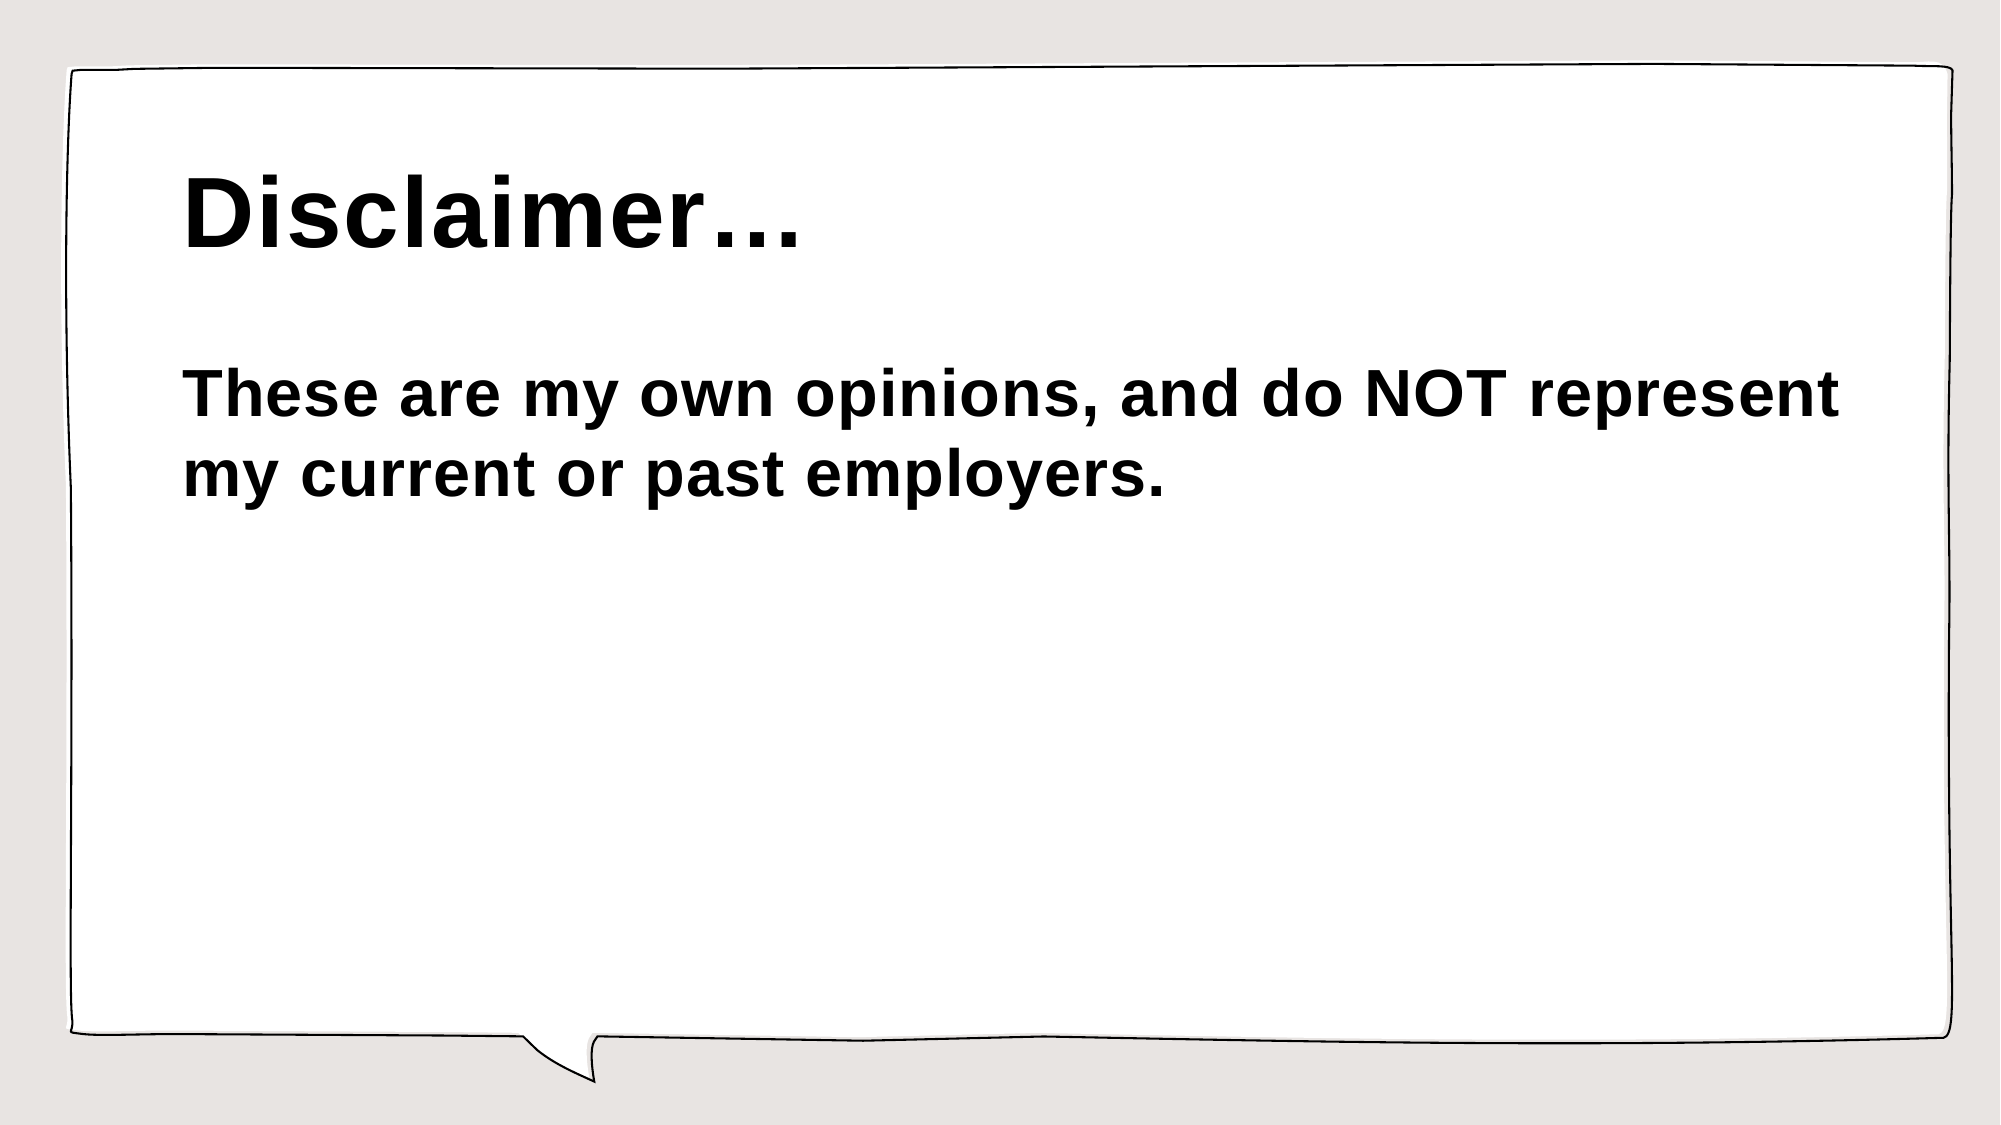

# Disclaimer…
These are my own opinions, and do NOT represent my current or past employers.